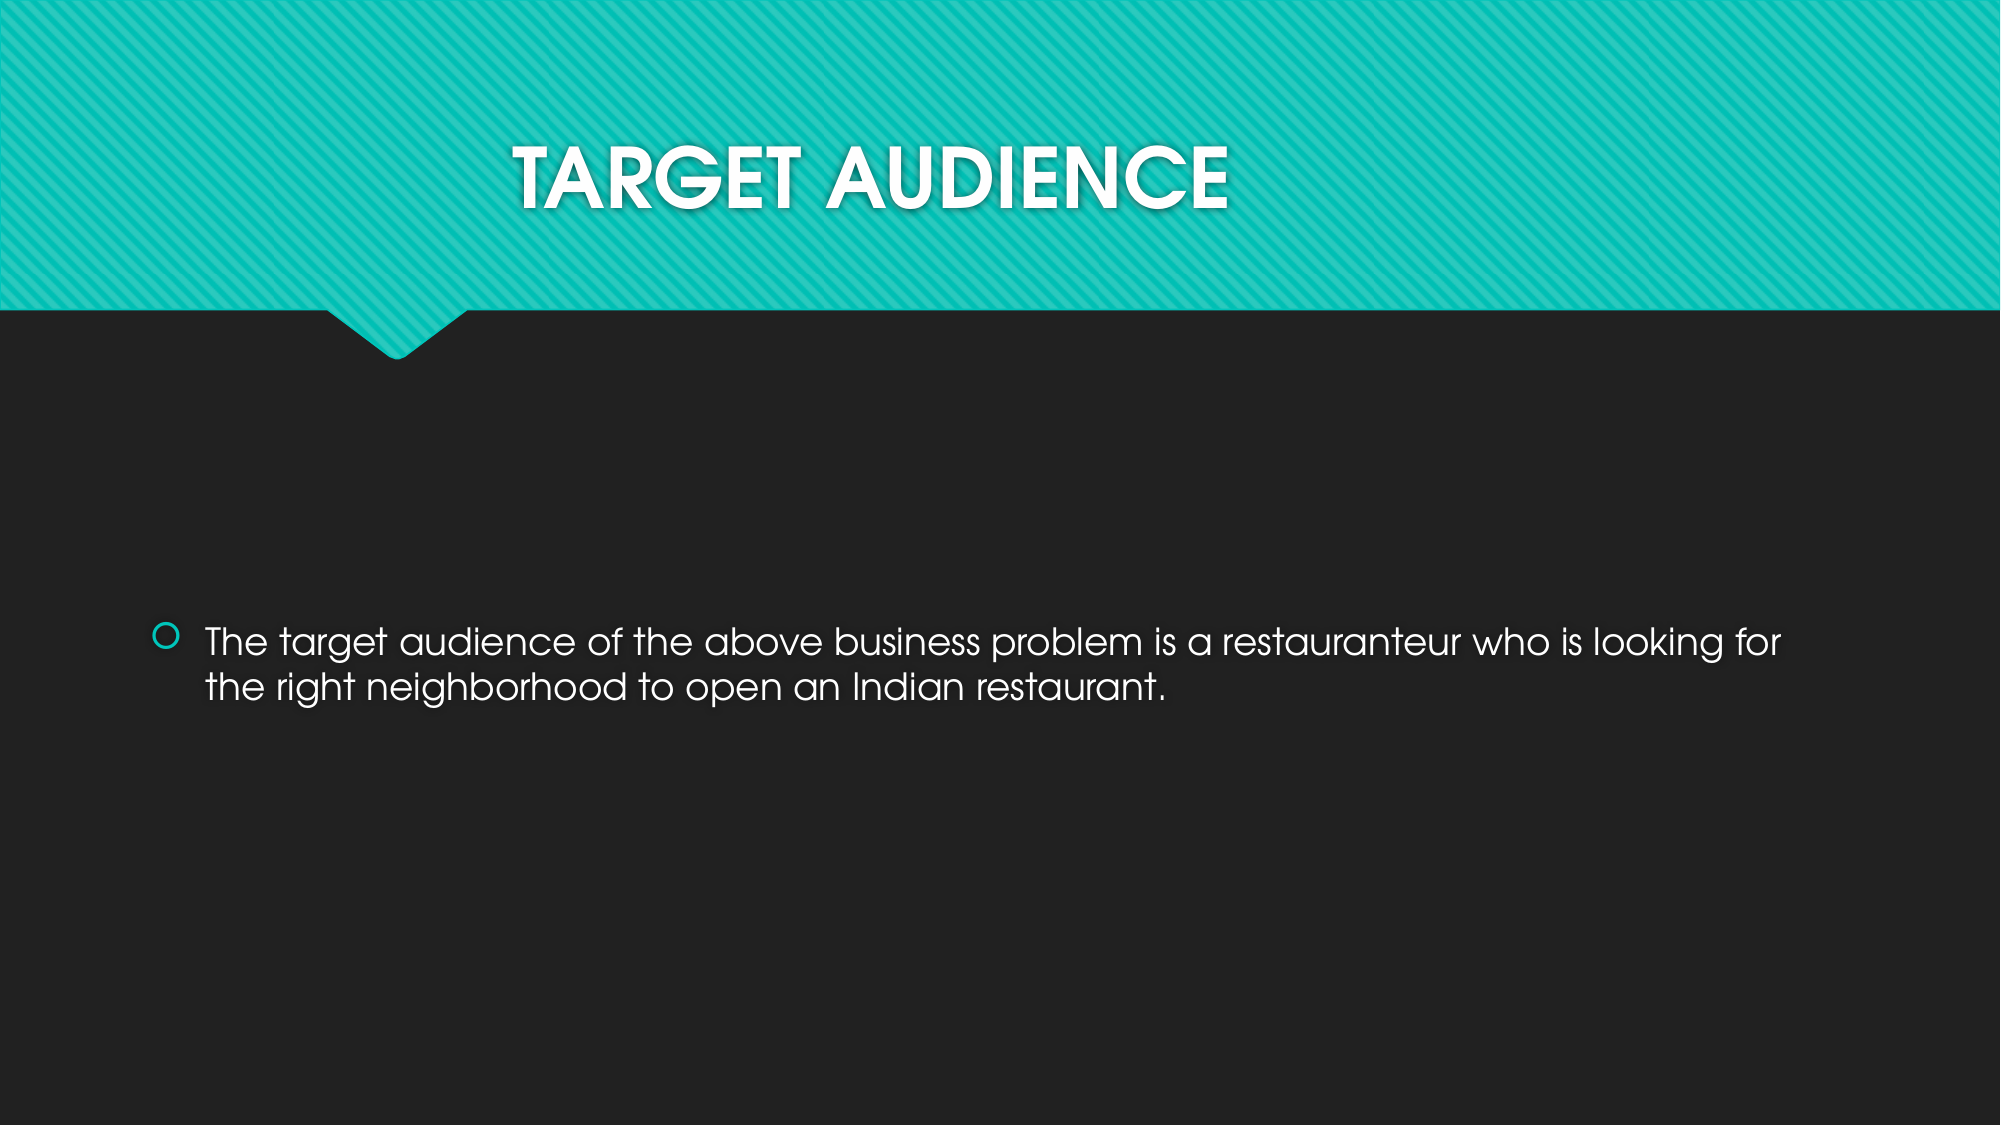

# TARGET AUDIENCE
The target audience of the above business problem is a restauranteur who is looking for the right neighborhood to open an Indian restaurant.